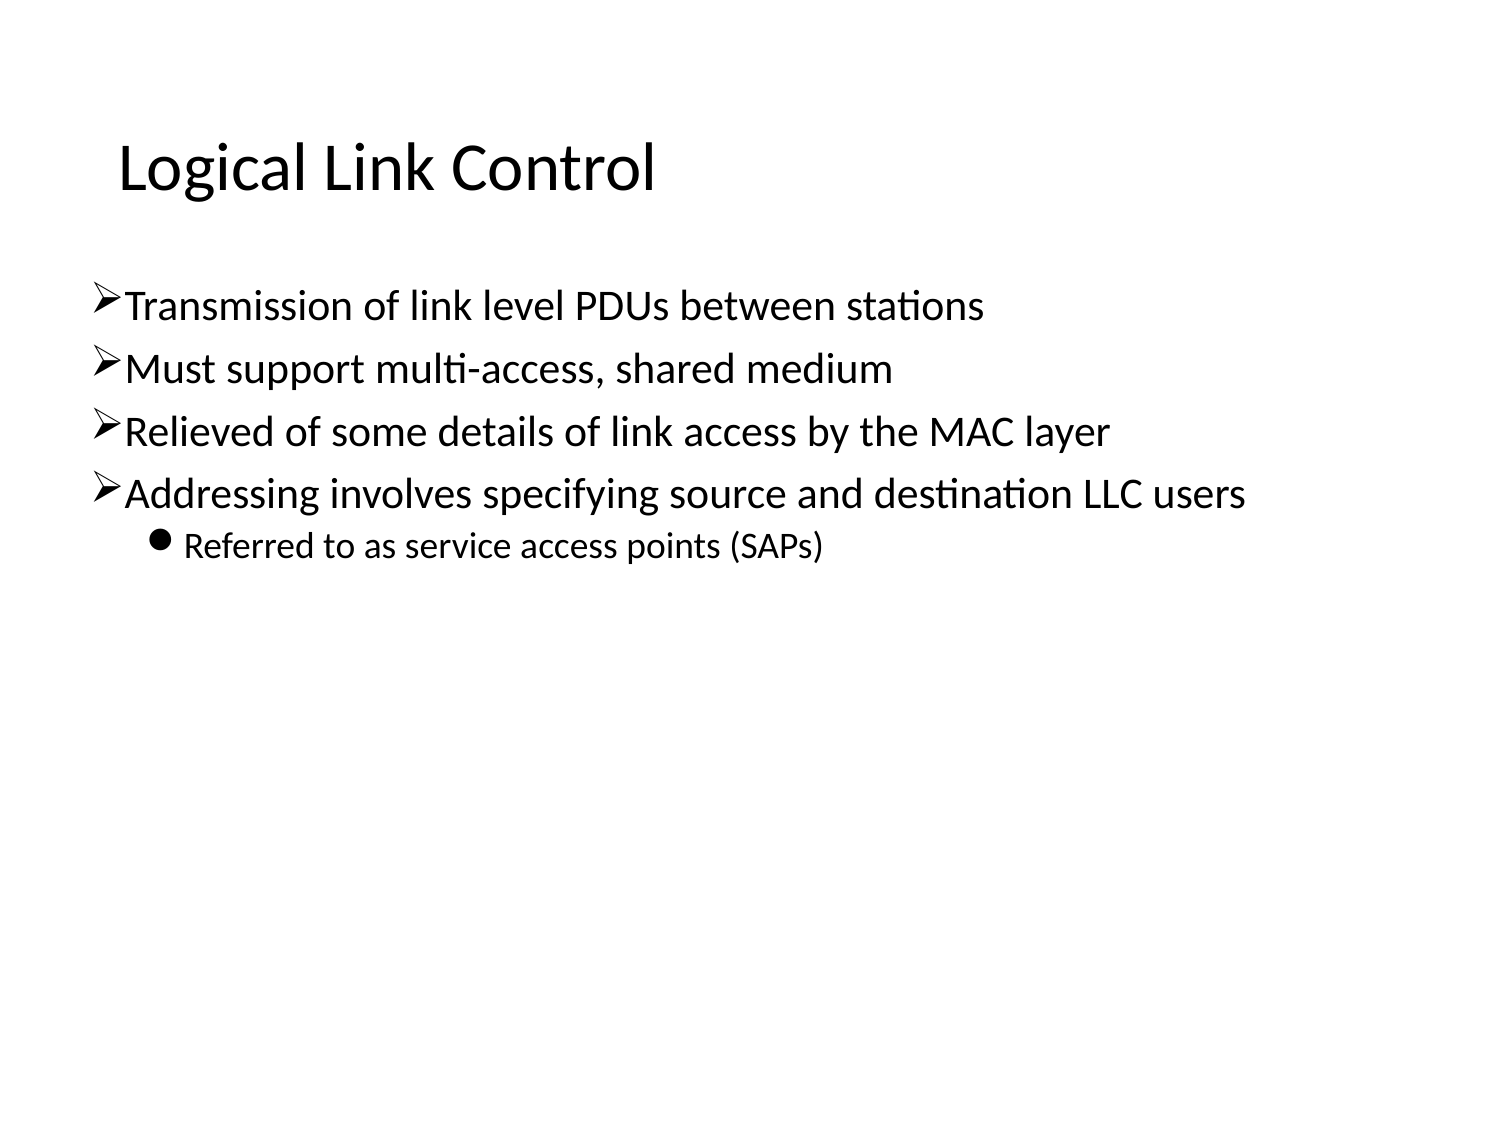

# Logical Link Control
Transmission of link level PDUs between stations
Must support multi-access, shared medium
Relieved of some details of link access by the MAC layer
Addressing involves specifying source and destination LLC users
Referred to as service access points (SAPs)